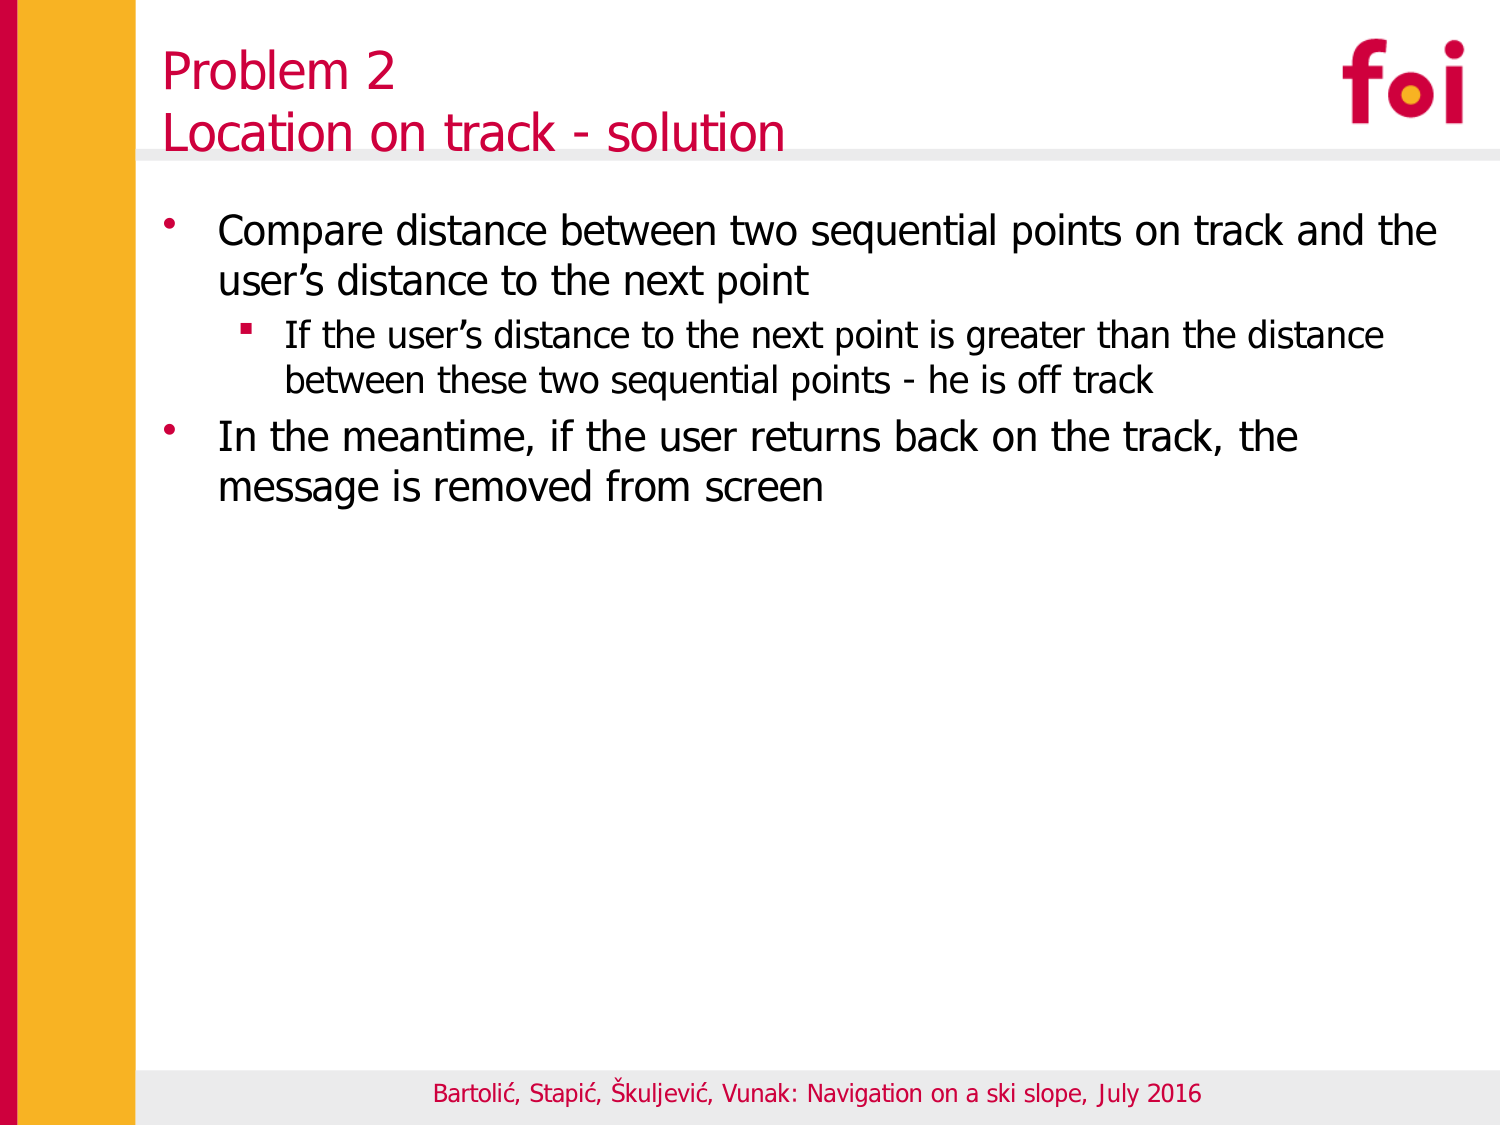

# Problem 2 Location on track - solution
Compare distance between two sequential points on track and the user’s distance to the next point
If the user’s distance to the next point is greater than the distance between these two sequential points - he is off track
In the meantime, if the user returns back on the track, the message is removed from screen
Bartolić, Stapić, Škuljević, Vunak: Navigation on a ski slope, July 2016